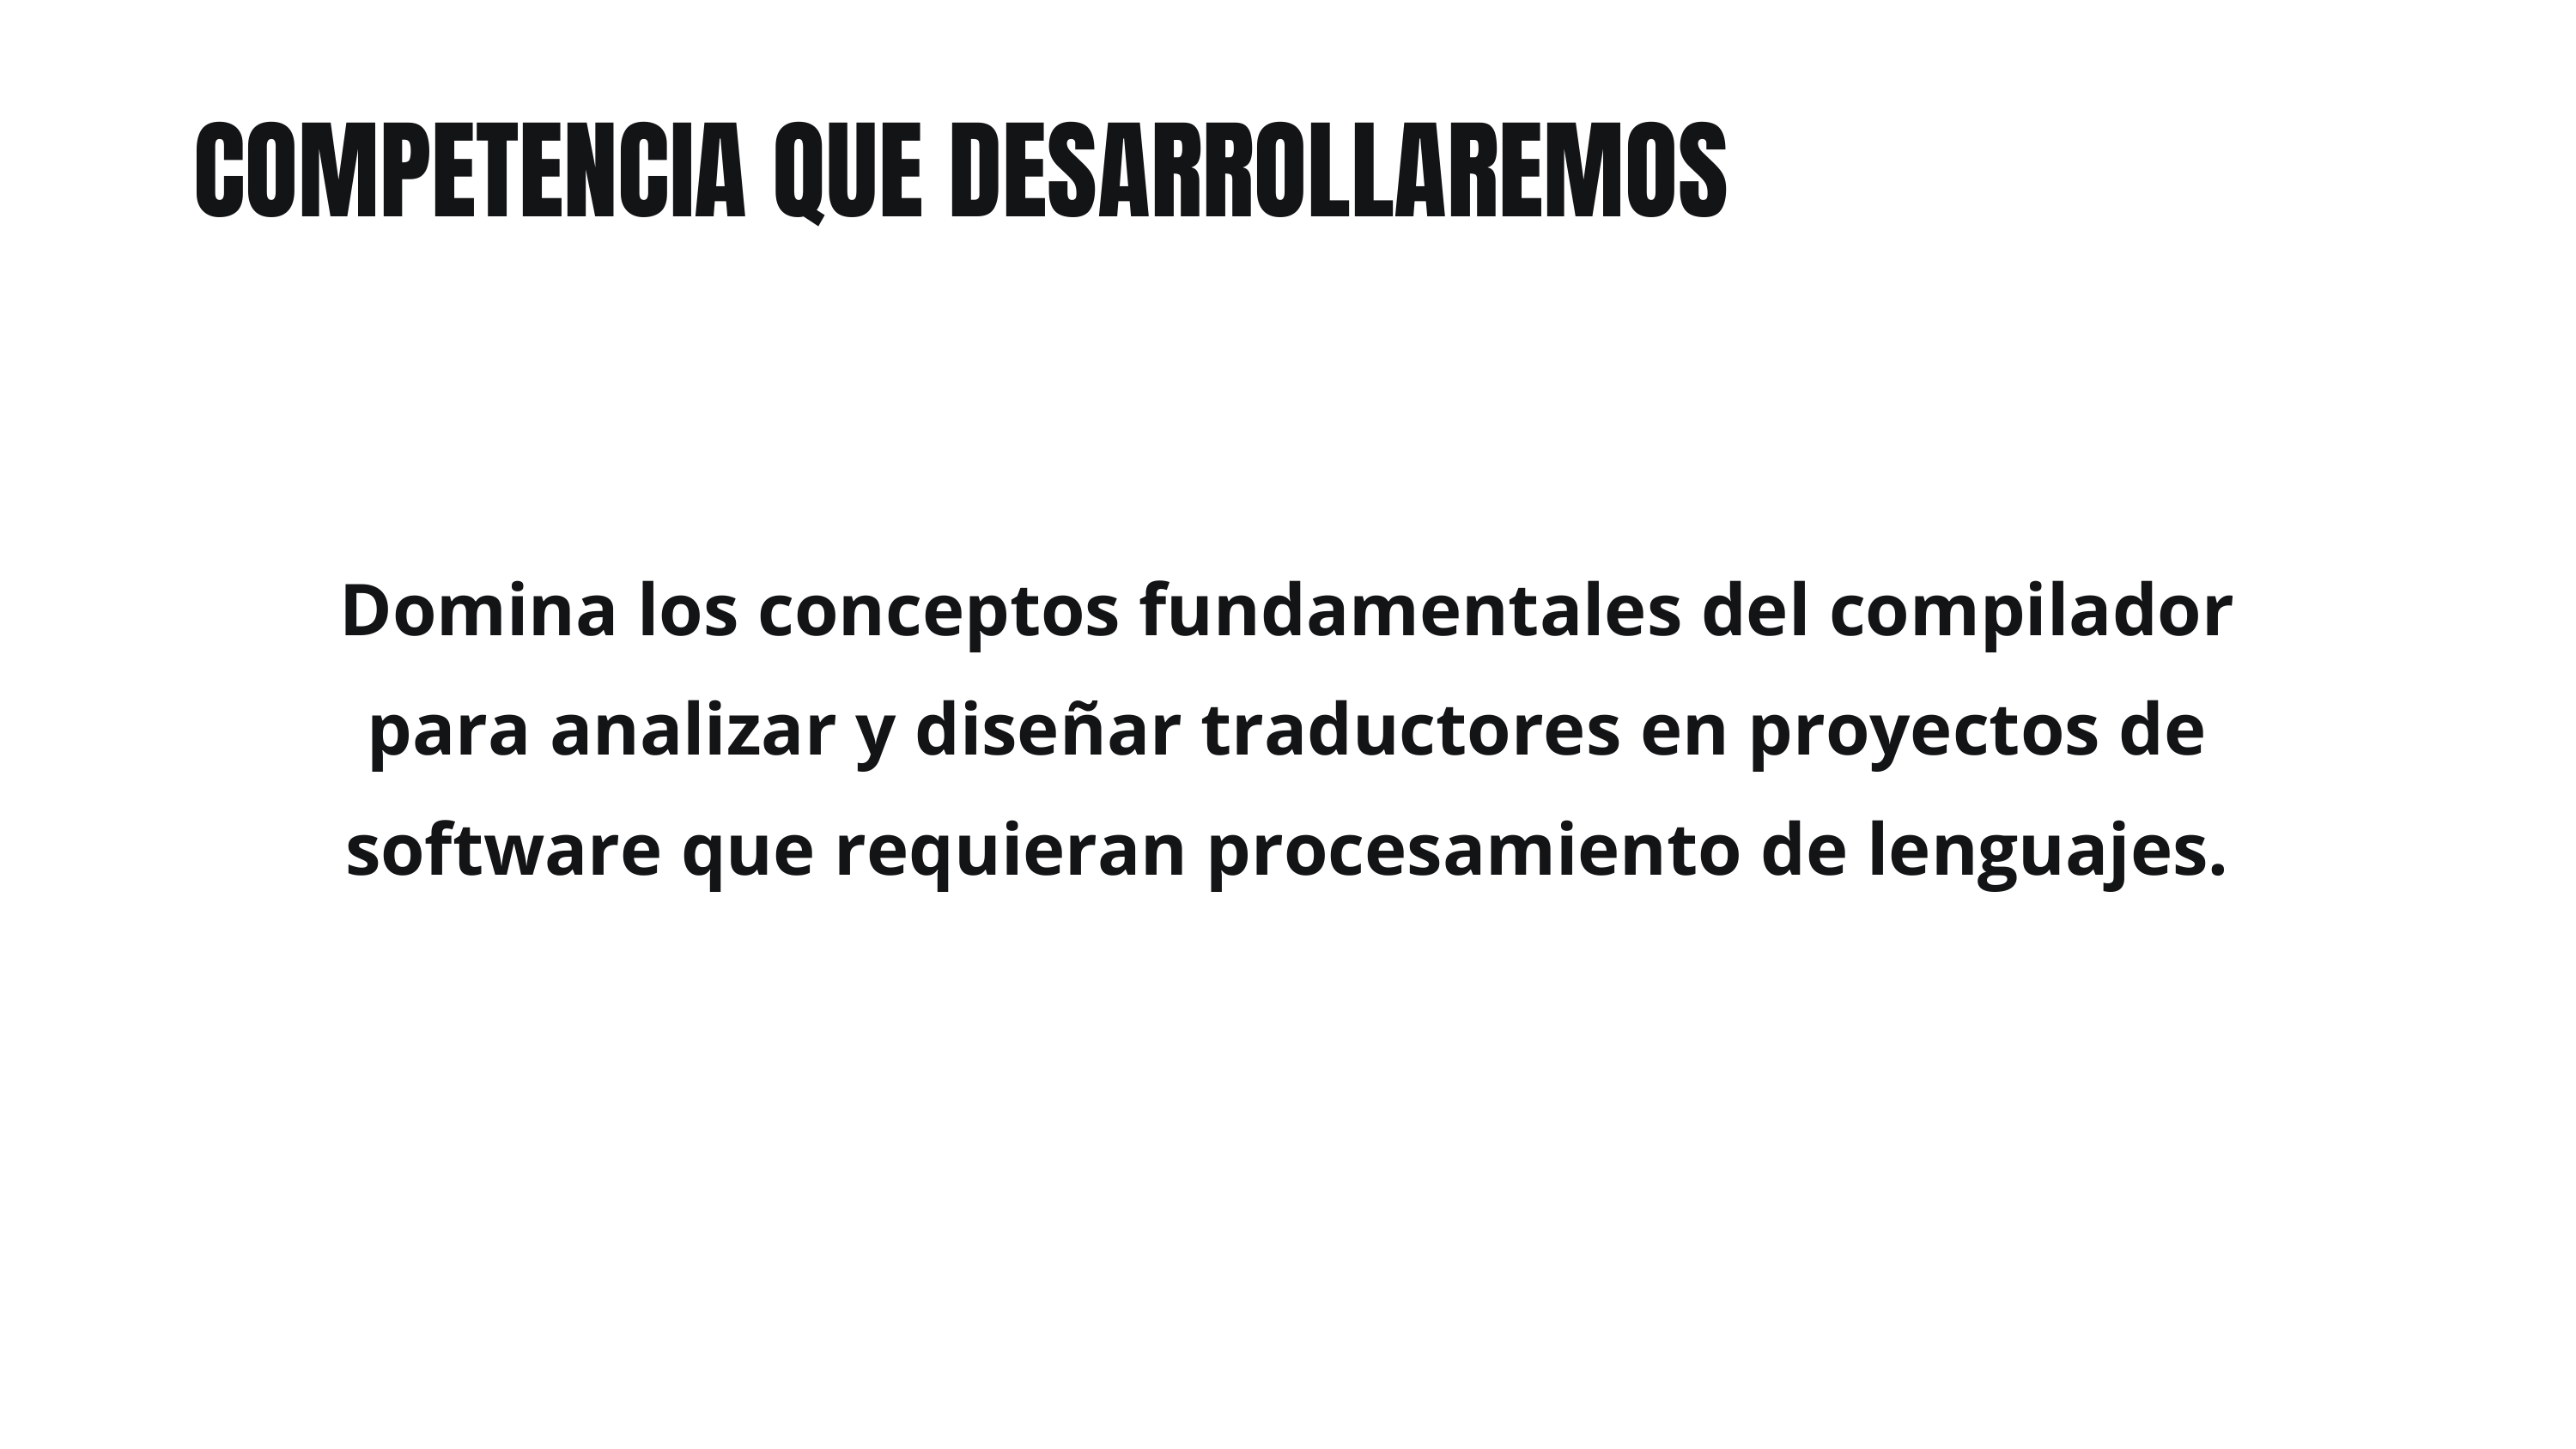

COMPETENCIA QUE DESARROLLAREMOS
Domina los conceptos fundamentales del compilador para analizar y diseñar traductores en proyectos de software que requieran procesamiento de lenguajes.